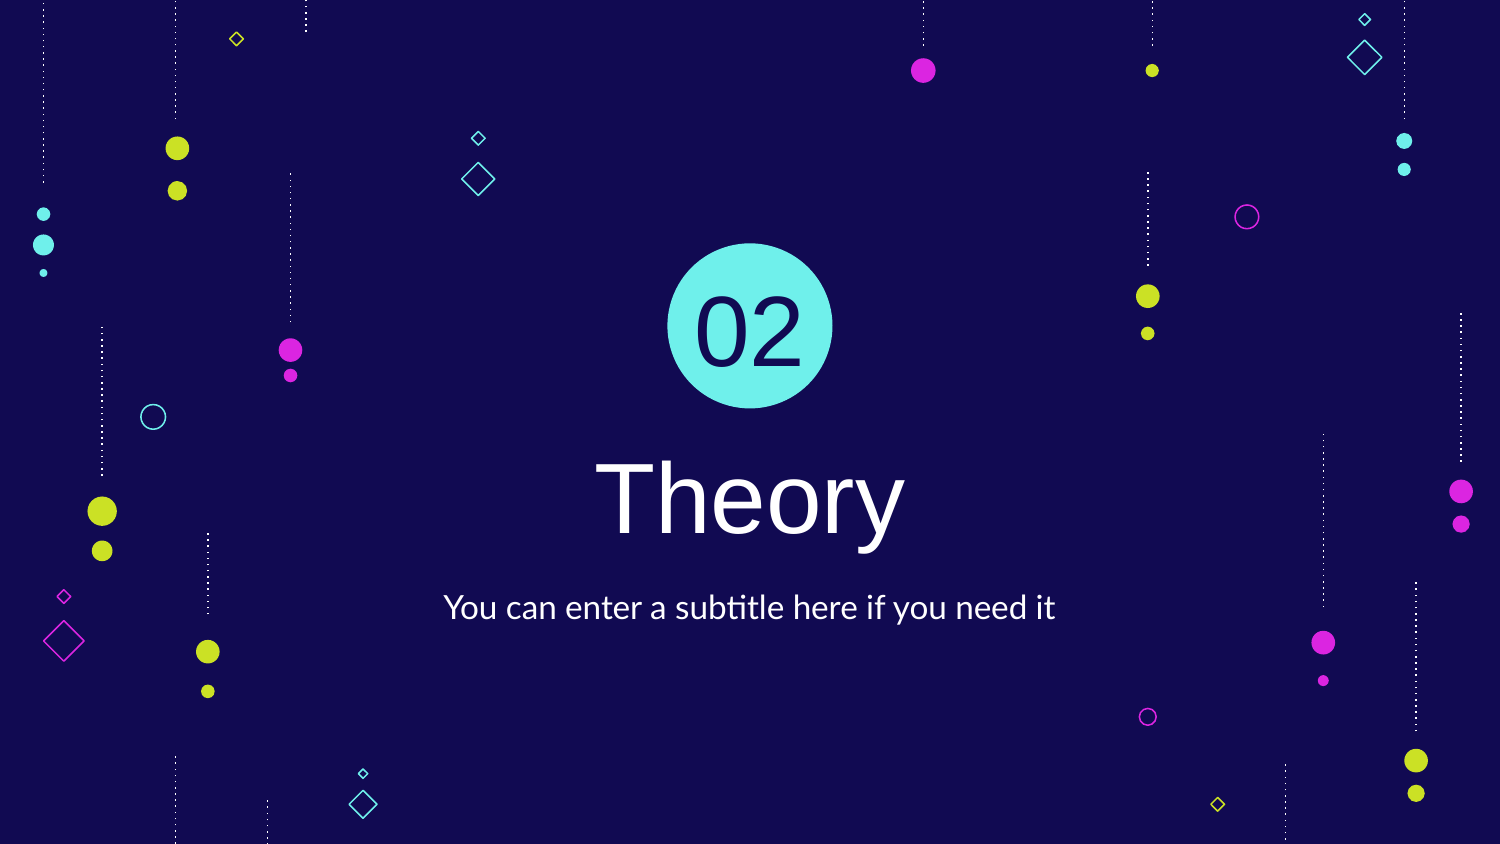

02

# Theory
You can enter a subtitle here if you need it